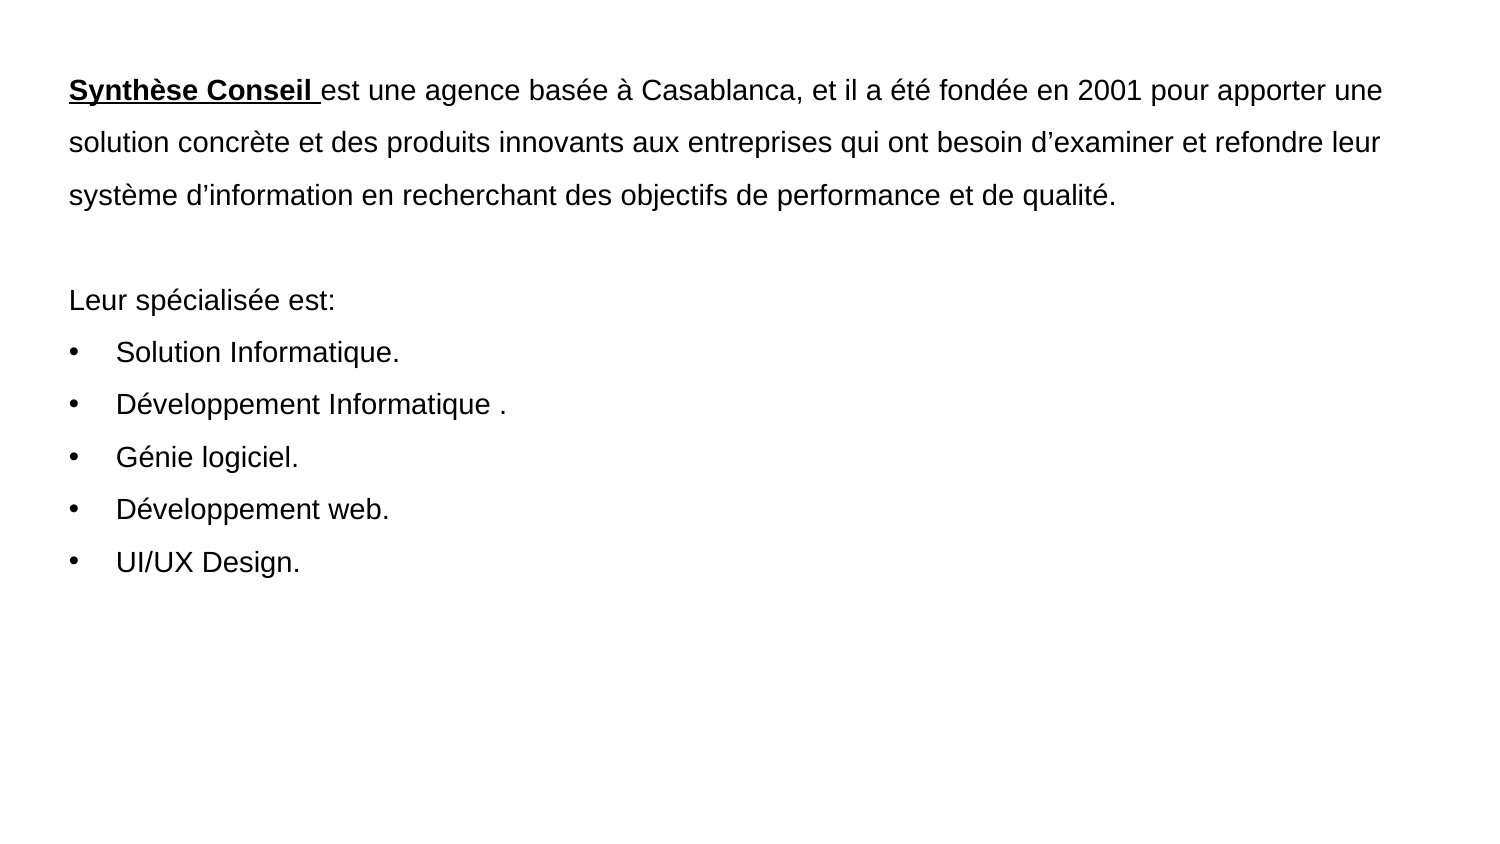

Synthèse Conseil est une agence basée à Casablanca, et il a été fondée en 2001 pour apporter une solution concrète et des produits innovants aux entreprises qui ont besoin d’examiner et refondre leur système d’information en recherchant des objectifs de performance et de qualité.

Leur spécialisée est:
Solution Informatique.
Développement Informatique .
Génie logiciel.
Développement web.
UI/UX Design.